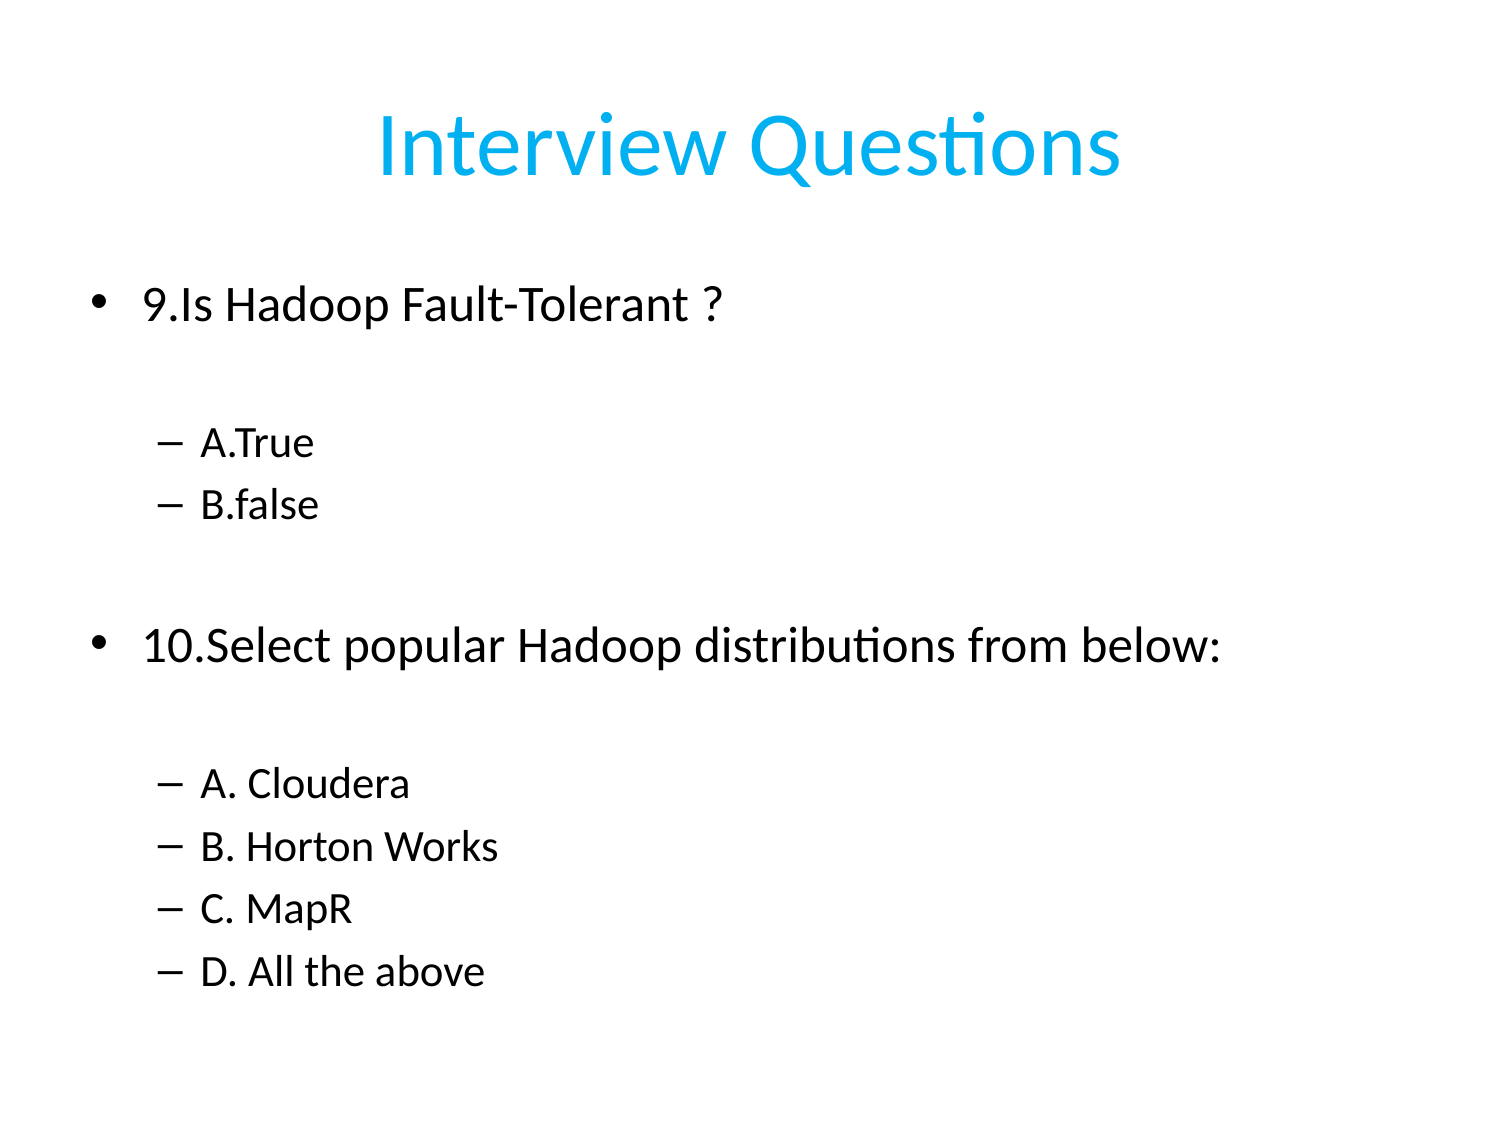

# Interview Questions
9.Is Hadoop Fault-Tolerant ?

A.True
B.false

10.Select popular Hadoop distributions from below:

A. Cloudera
B. Horton Works
C. MapR
D. All the above